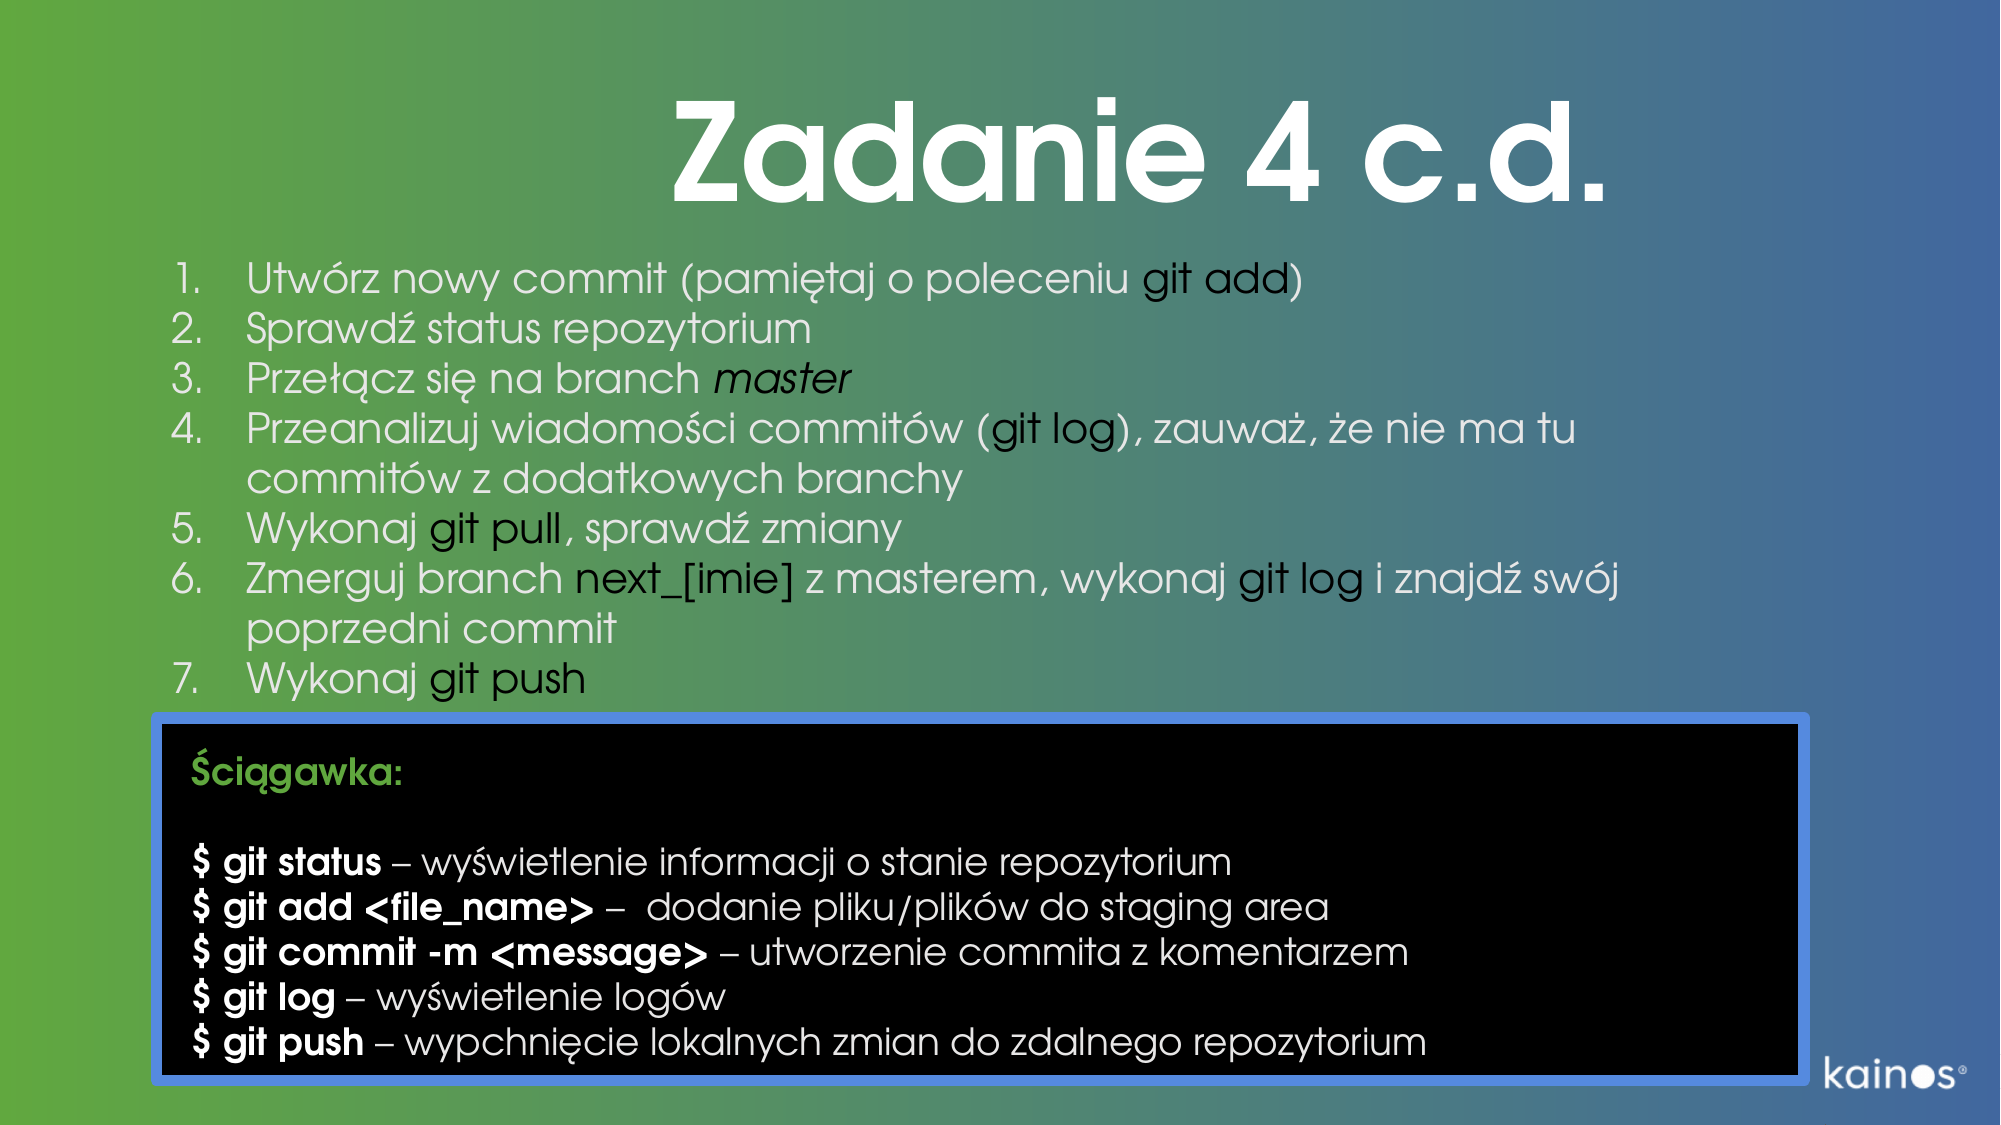

# Zadanie 4 c.d.
Utwórz nowy commit (pamiętaj o poleceniu git add)
Sprawdź status repozytorium
Przełącz się na branch master
Przeanalizuj wiadomości commitów (git log), zauważ, że nie ma tu commitów z dodatkowych branchy
Wykonaj git pull, sprawdź zmiany
Zmerguj branch next_[imie] z masterem, wykonaj git log i znajdź swój poprzedni commit
Wykonaj git push

Ściągawka:

$ git status – wyświetlenie informacji o stanie repozytorium
$ git add <file_name> –  dodanie pliku/plików do staging area
$ git commit -m <message> – utworzenie commita z komentarzem
$ git log – wyświetlenie logów
$ git push – wypchnięcie lokalnych zmian do zdalnego repozytorium